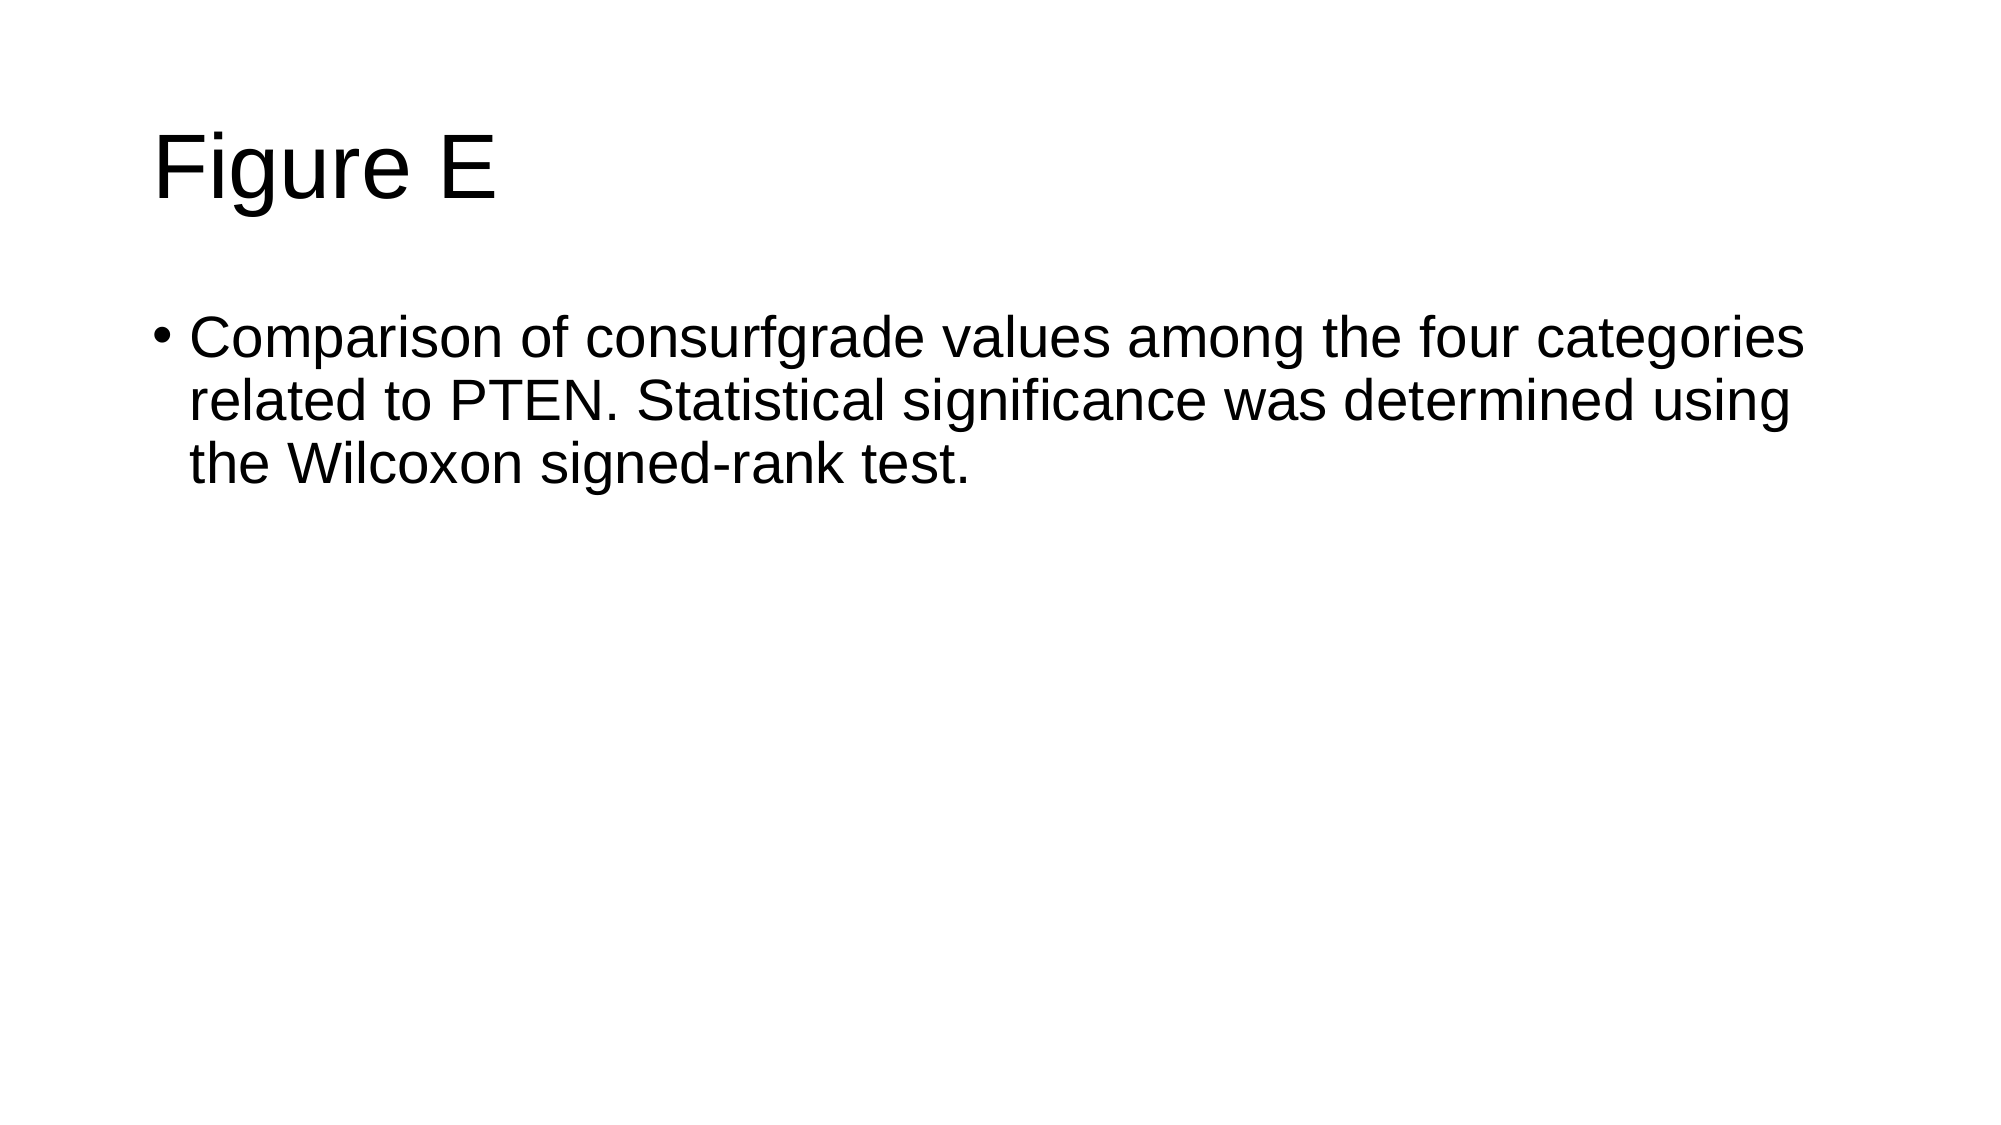

# Figure E
Comparison of consurfgrade values among the four categories related to PTEN. Statistical significance was determined using the Wilcoxon signed-rank test.